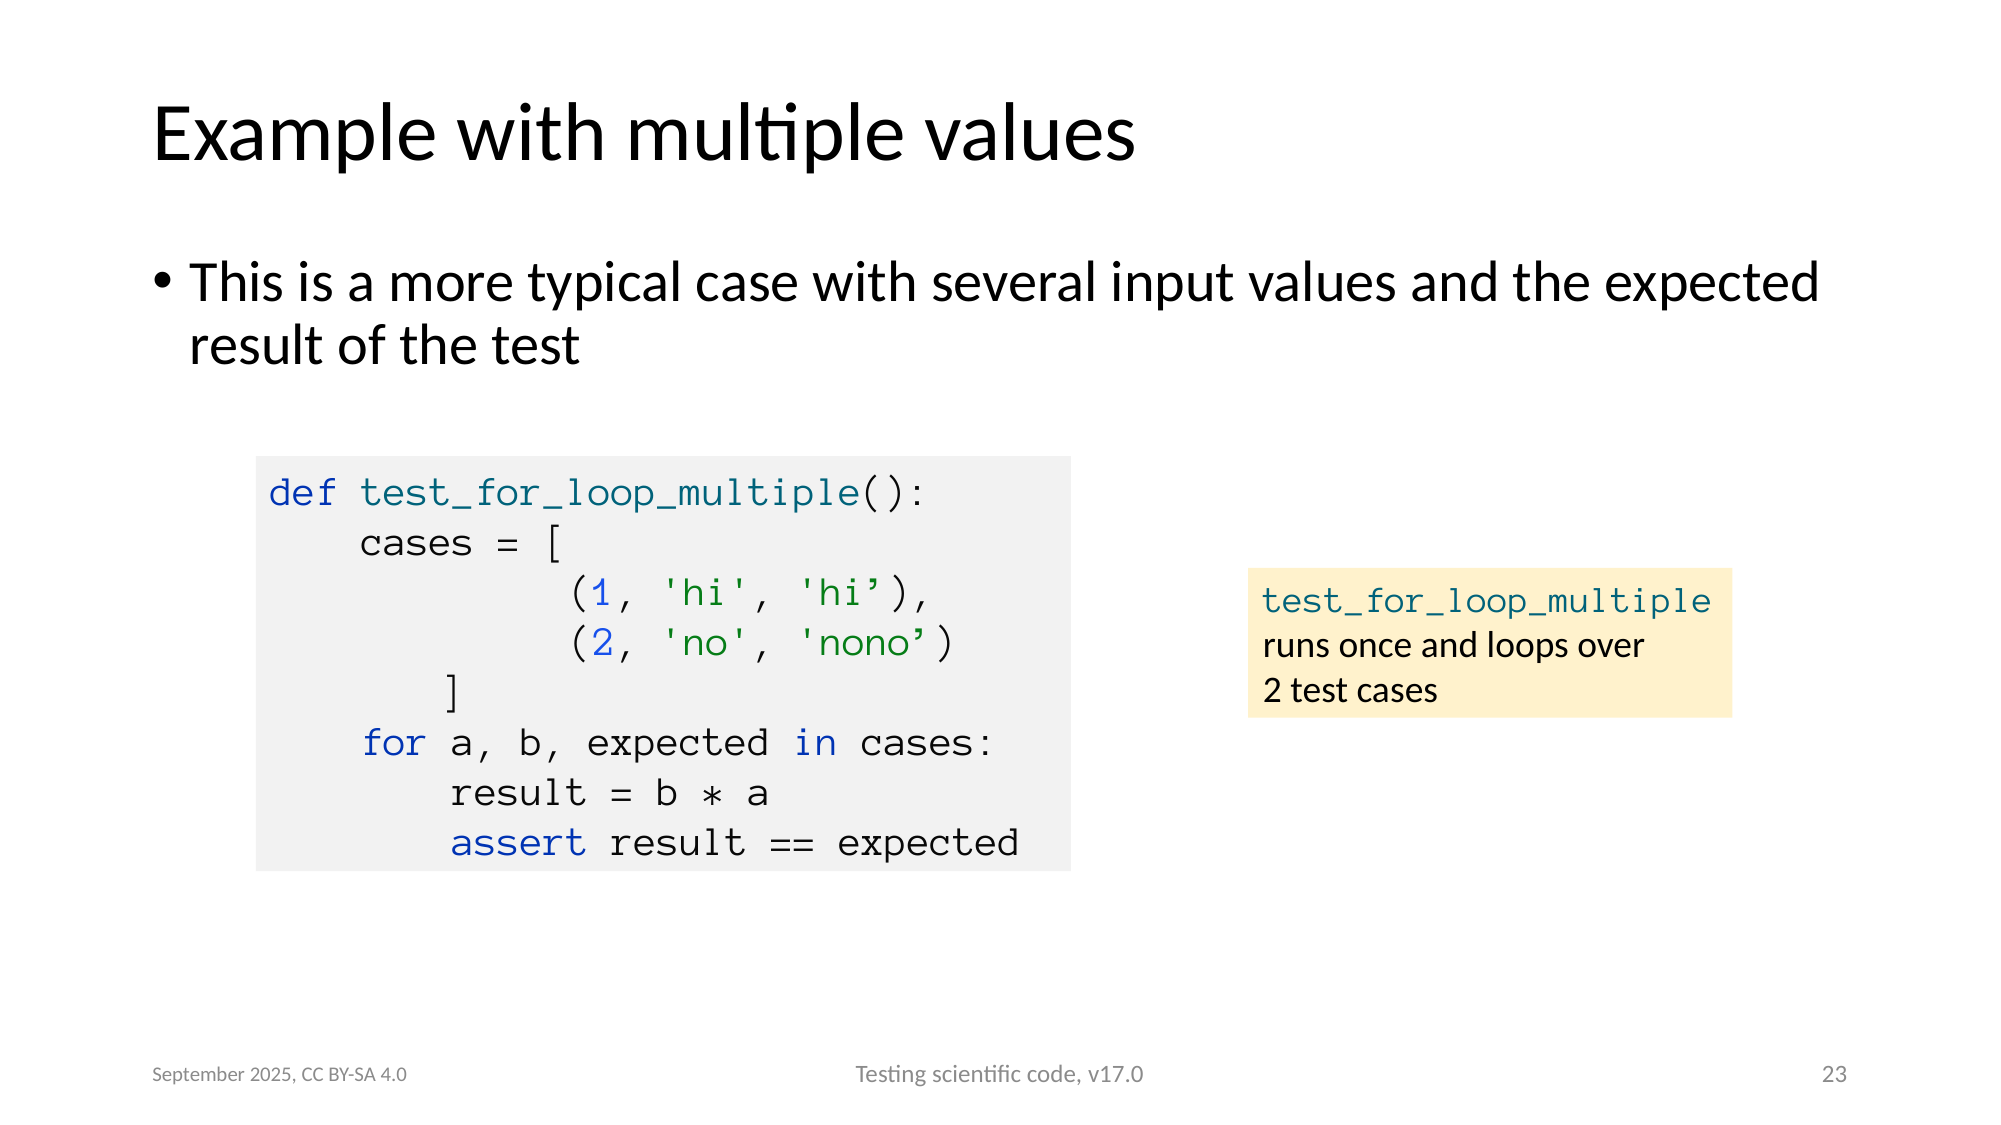

# Example with multiple values
This is a more typical case with several input values and the expected result of the test

def test_for_loop_multiple():
    cases = [
		(1, 'hi', 'hi’),
		(2, 'no', 'nono’)
	 ]
    for a, b, expected in cases:
        result = b * a
        assert result == expected
test_for_loop_multiple runs once and loops over
2 test cases
September 2025, CC BY-SA 4.0
Testing scientific code, v17.0
23